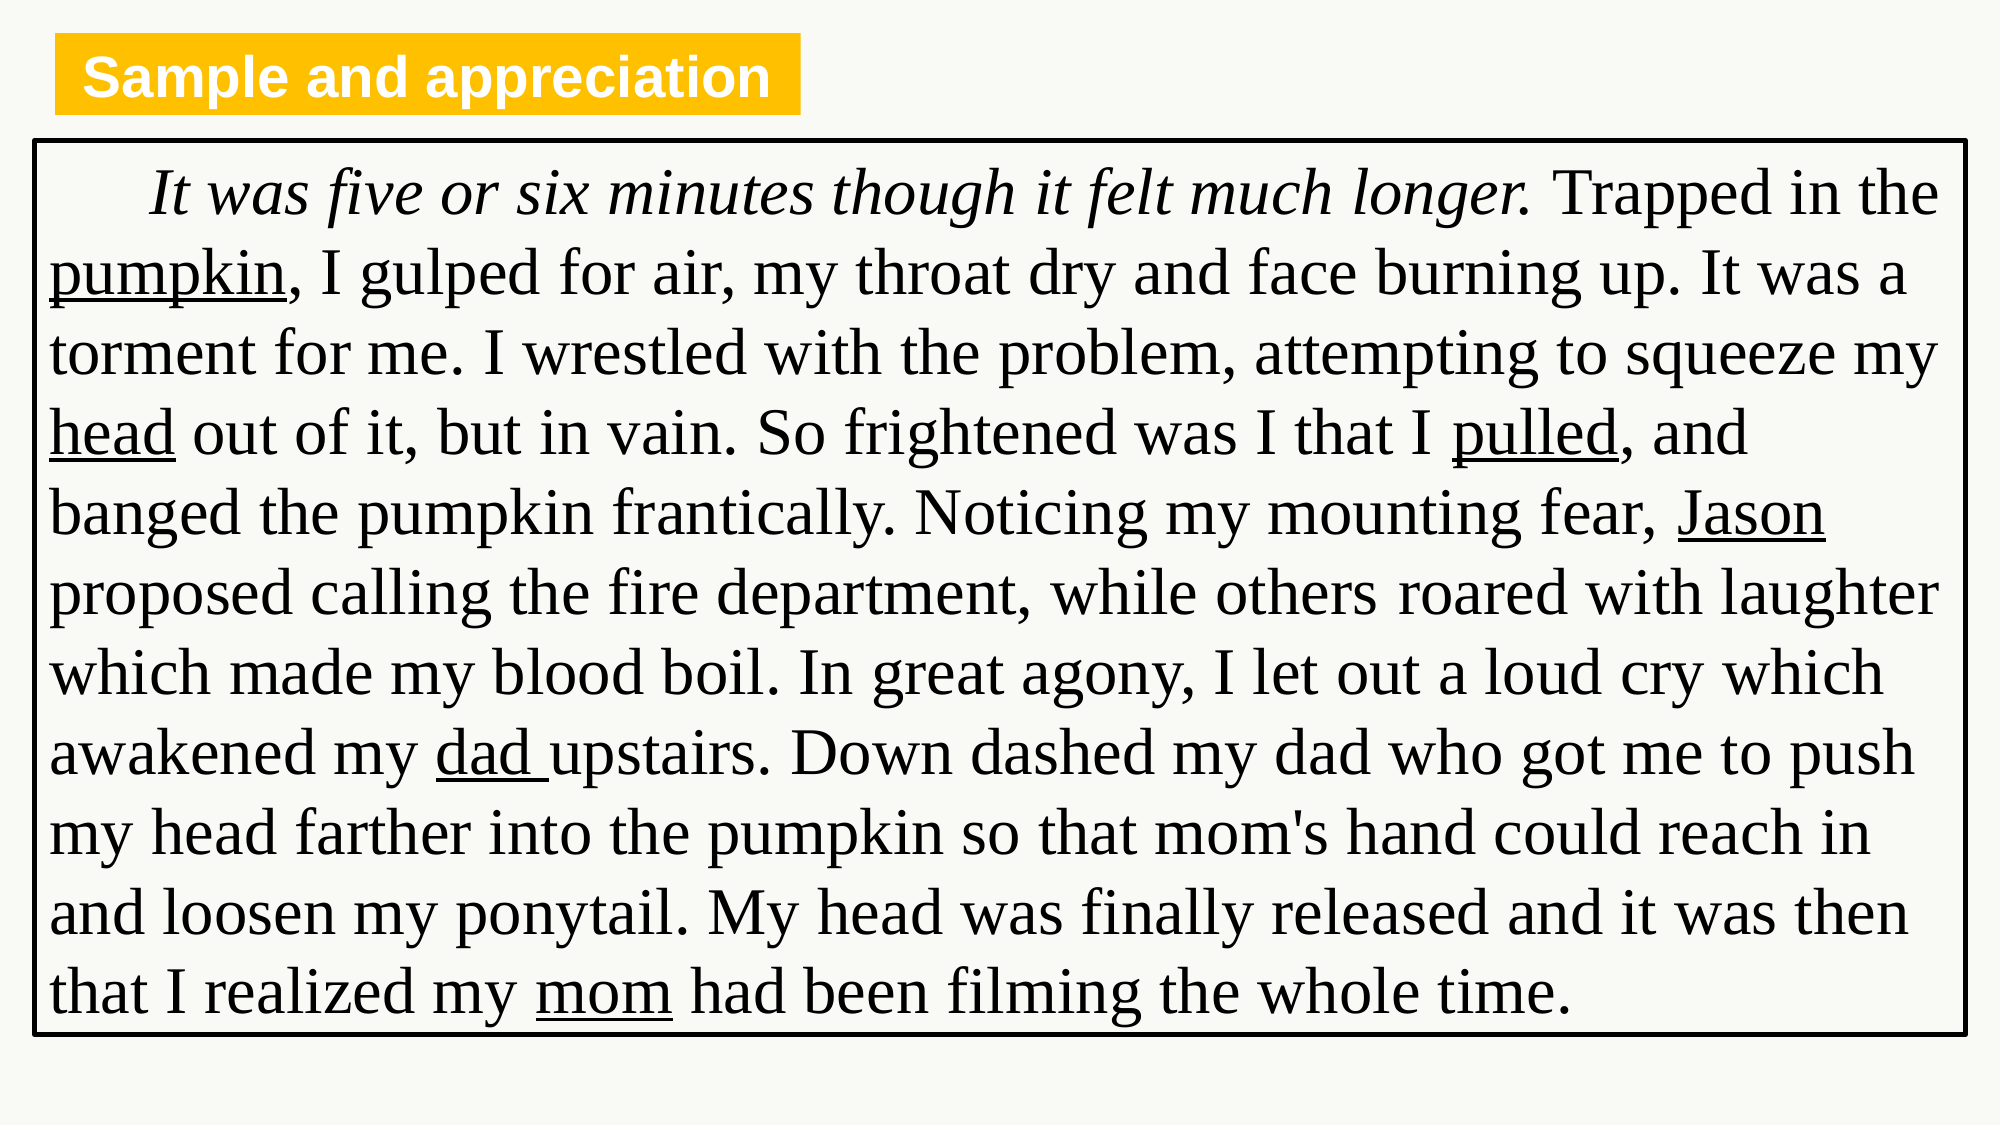

Sample and appreciation
      It was five or six minutes though it felt much longer. Trapped in the pumpkin, I gulped for air, my throat dry and face burning up. It was a torment for me. I wrestled with the problem, attempting to squeeze my head out of it, but in vain. So frightened was I that I pulled, and banged the pumpkin frantically. Noticing my mounting fear, Jason proposed calling the fire department, while others roared with laughter which made my blood boil. In great agony, I let out a loud cry which awakened my dad upstairs. Down dashed my dad who got me to push my head farther into the pumpkin so that mom's hand could reach in and loosen my ponytail. My head was finally released and it was then that I realized my mom had been filming the whole time.